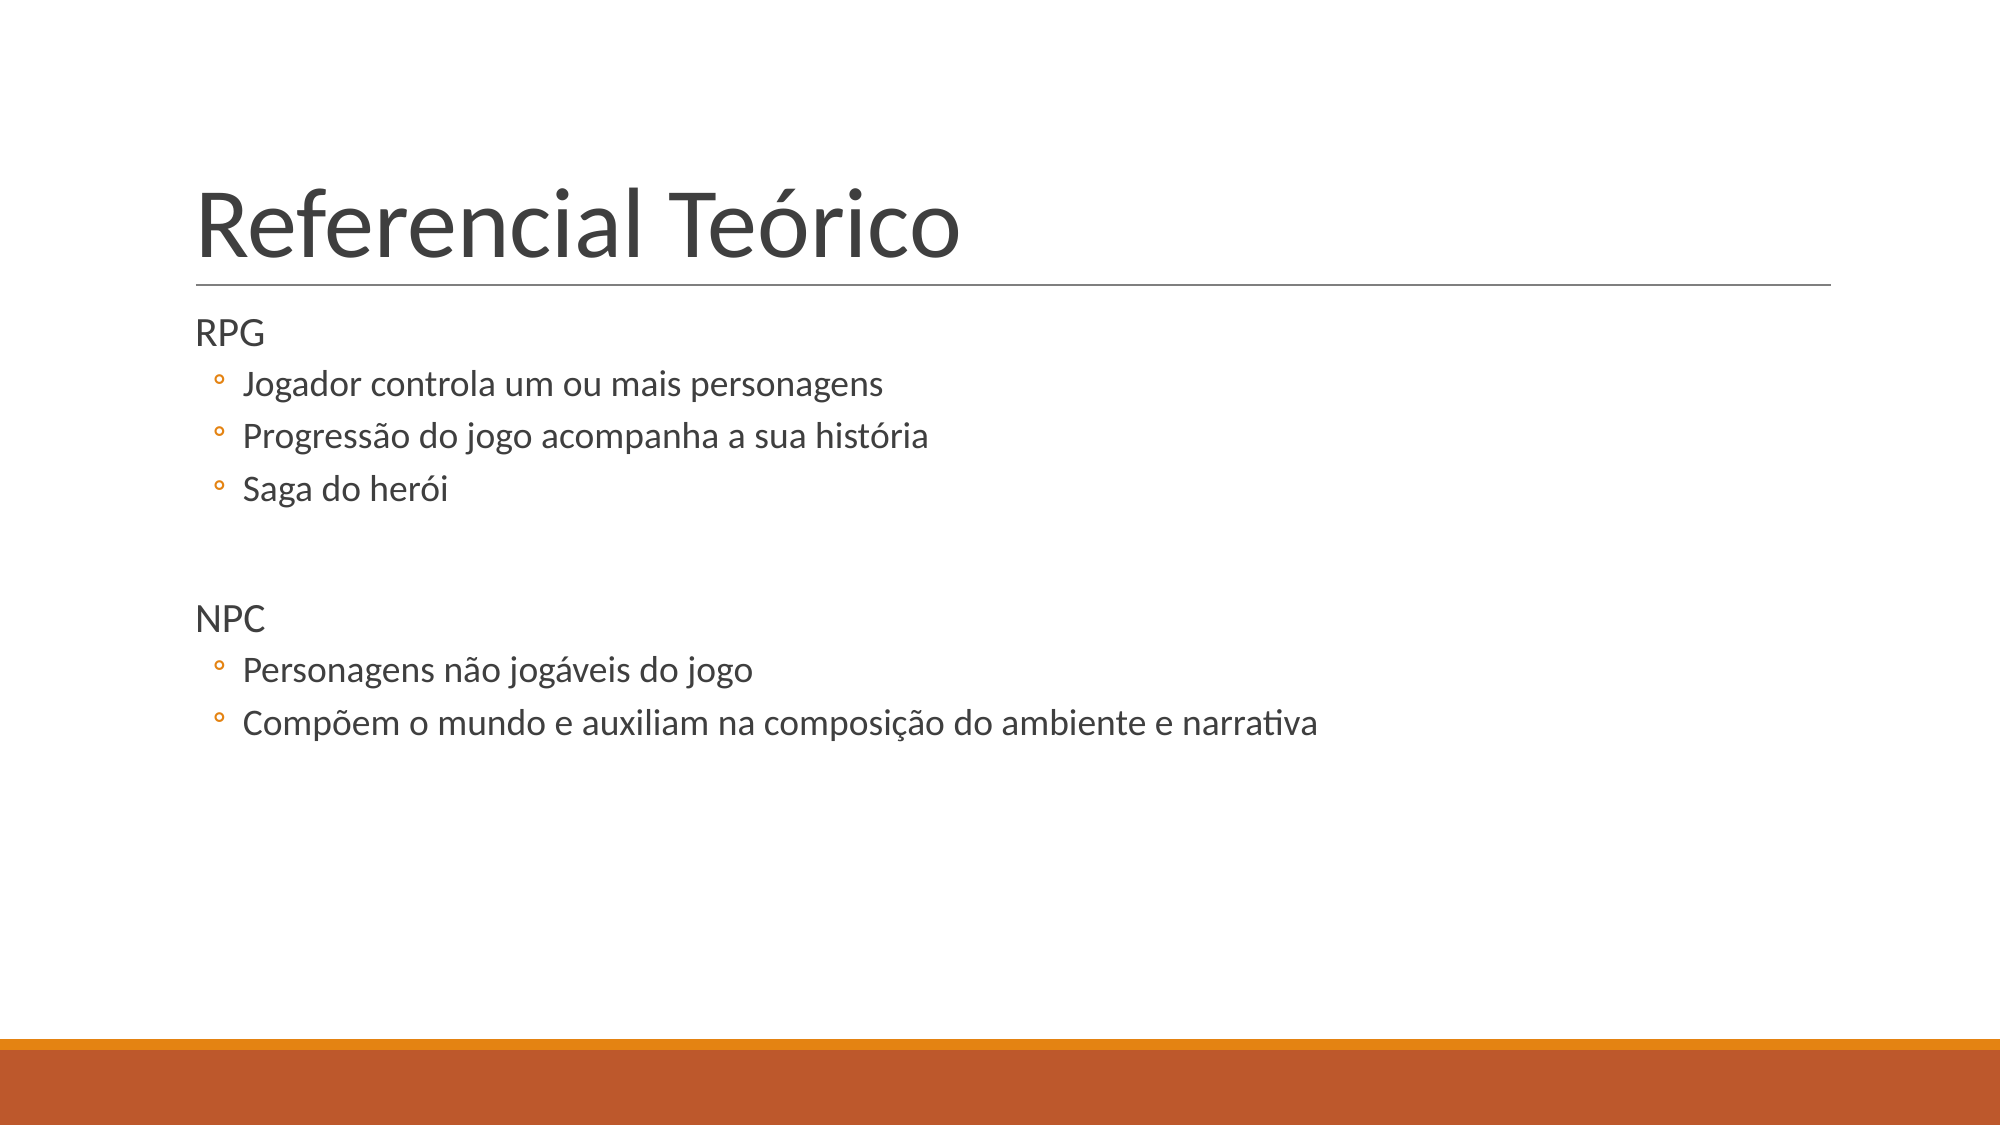

# Referencial Teórico
RPG
Jogador controla um ou mais personagens
Progressão do jogo acompanha a sua história
Saga do herói

NPC
Personagens não jogáveis do jogo
Compõem o mundo e auxiliam na composição do ambiente e narrativa